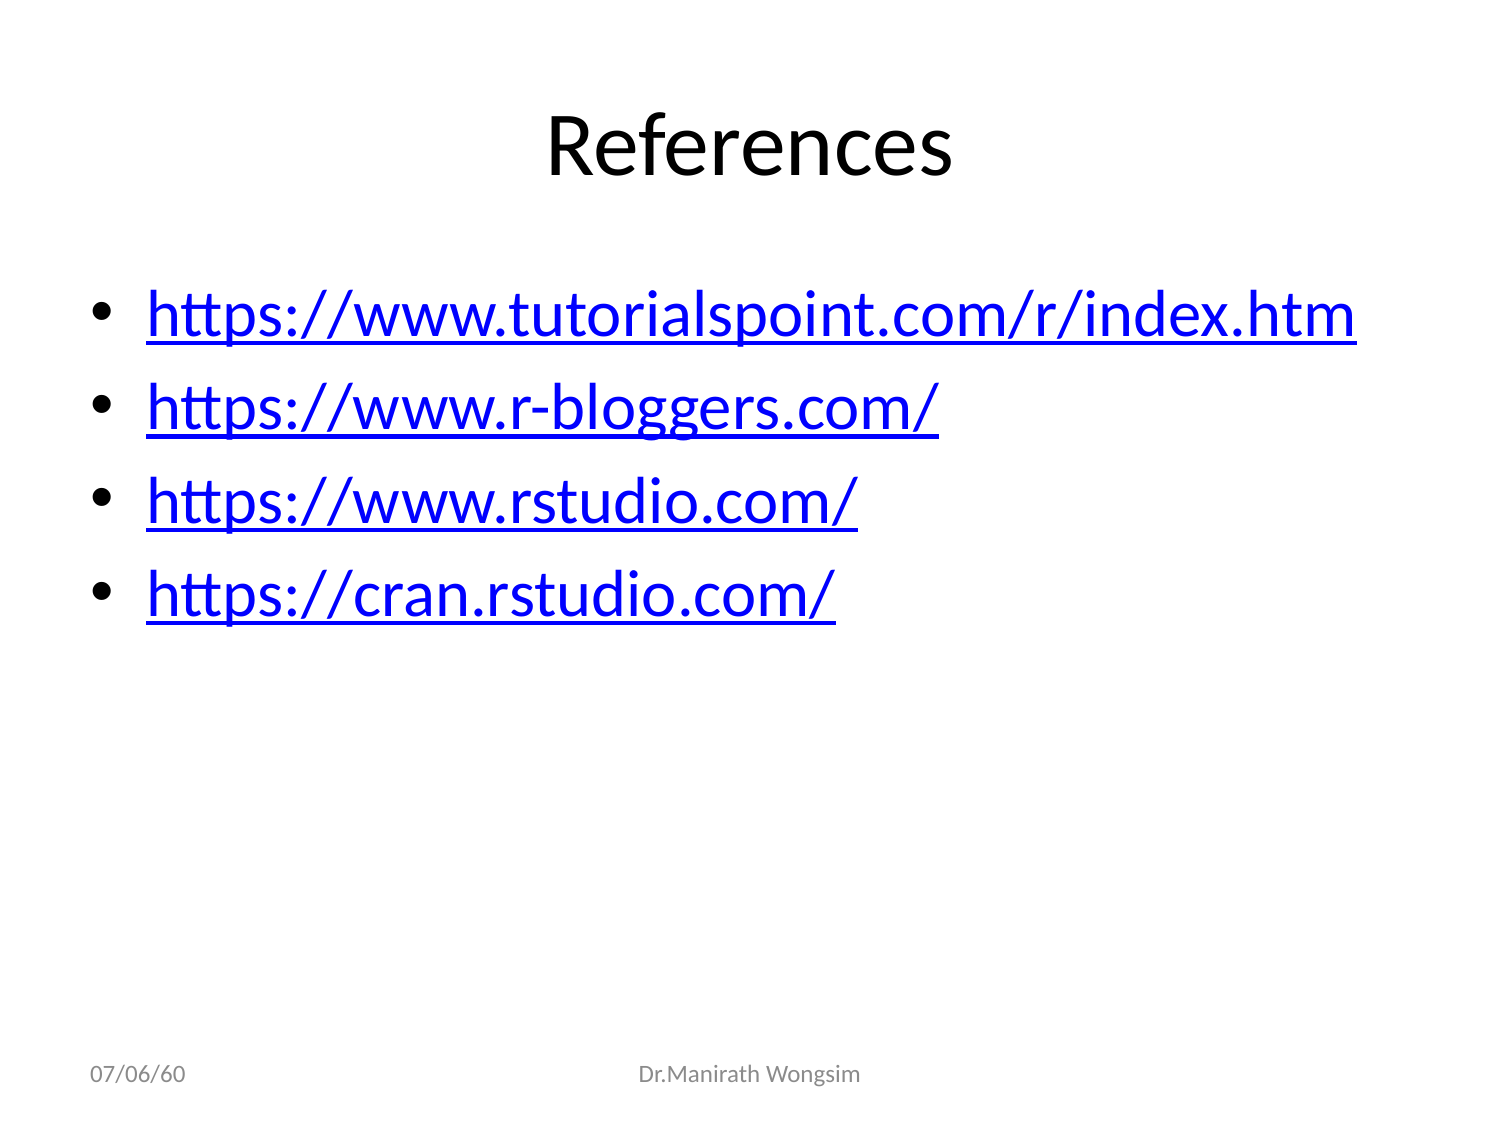

# References
https://www.tutorialspoint.com/r/index.htm
https://www.r-bloggers.com/
https://www.rstudio.com/
https://cran.rstudio.com/

07/06/60
Dr.Manirath Wongsim